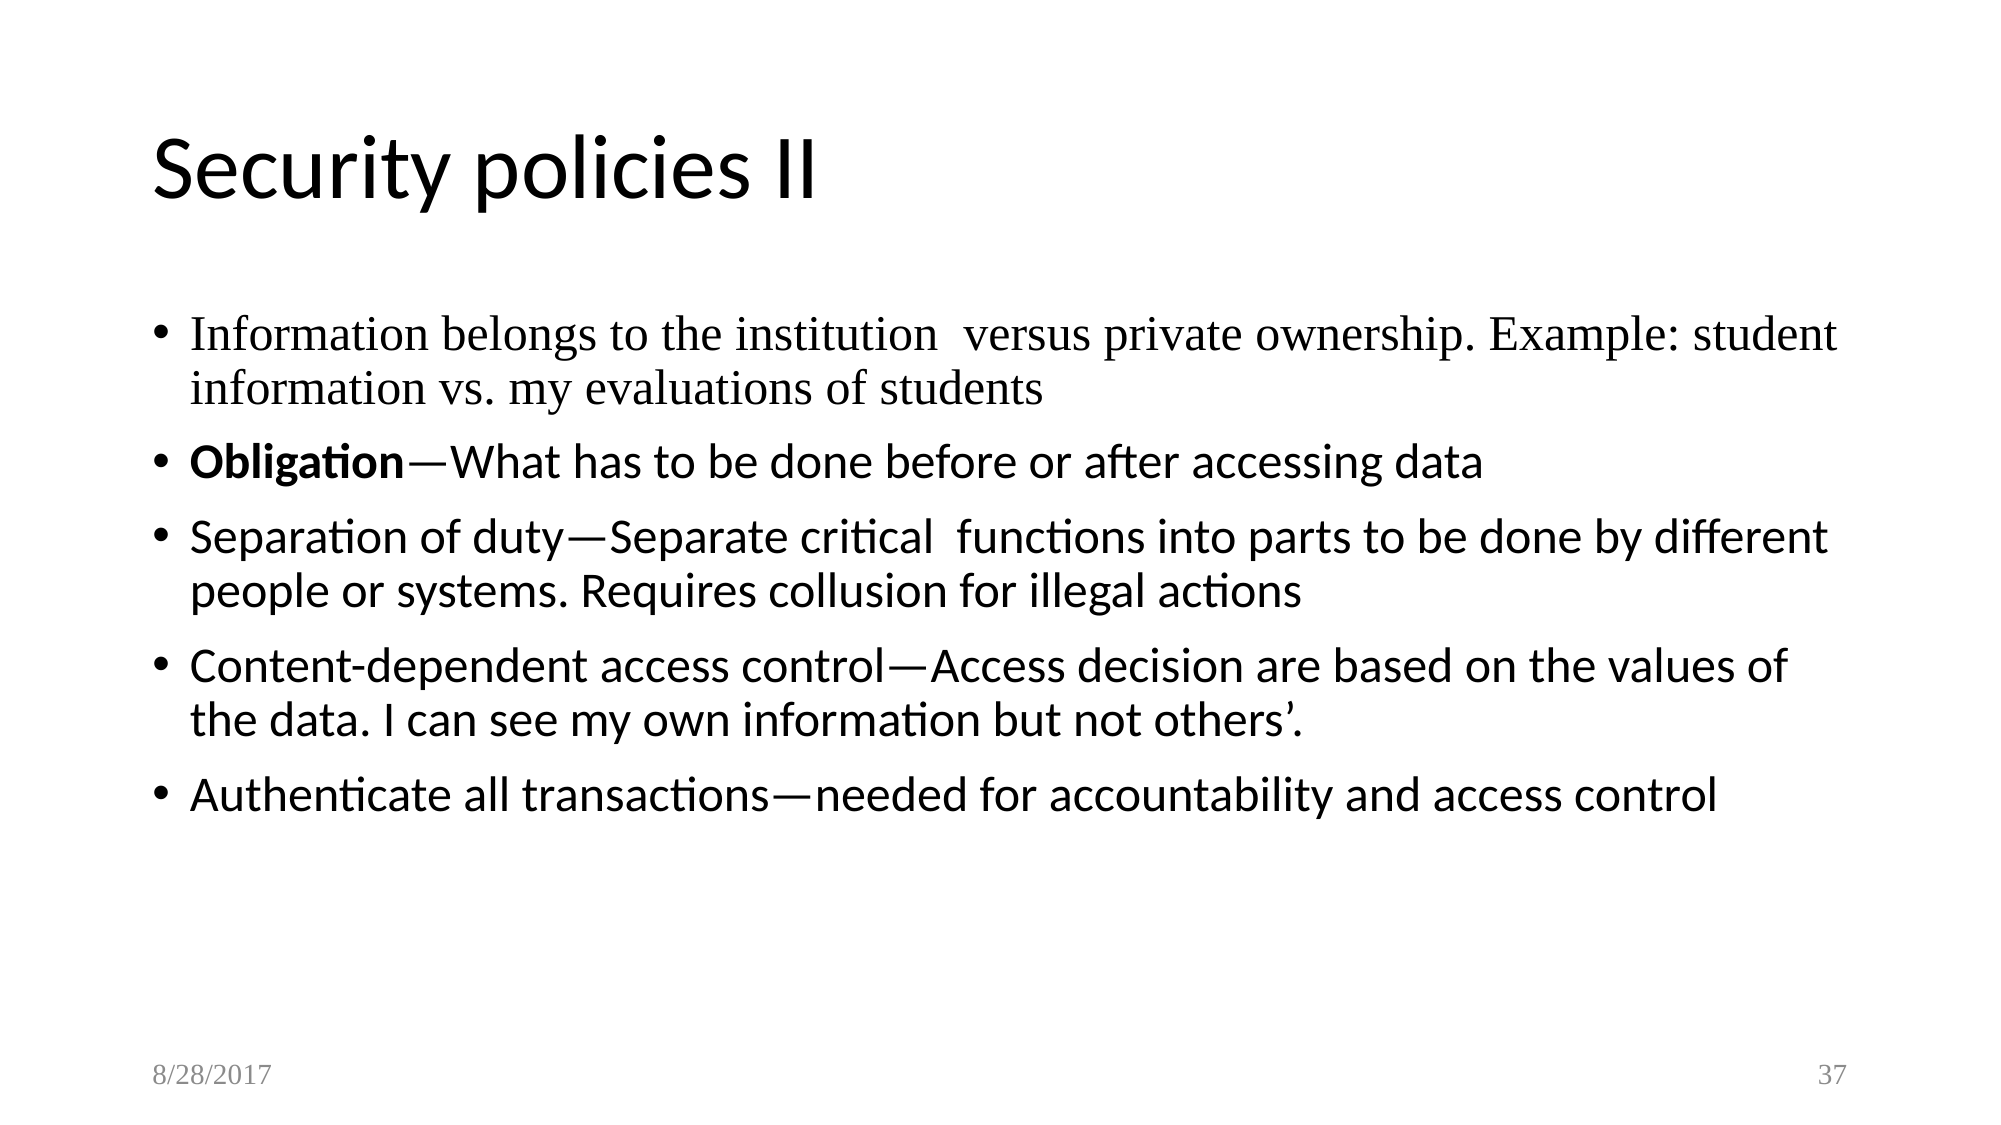

Security policies II
Information belongs to the institution  versus private ownership. Example: student information vs. my evaluations of students
Obligation—What has to be done before or after accessing data
Separation of duty—Separate critical  functions into parts to be done by different people or systems. Requires collusion for illegal actions
Content-dependent access control—Access decision are based on the values of the data. I can see my own information but not others’.
Authenticate all transactions—needed for accountability and access control

8/28/2017
37